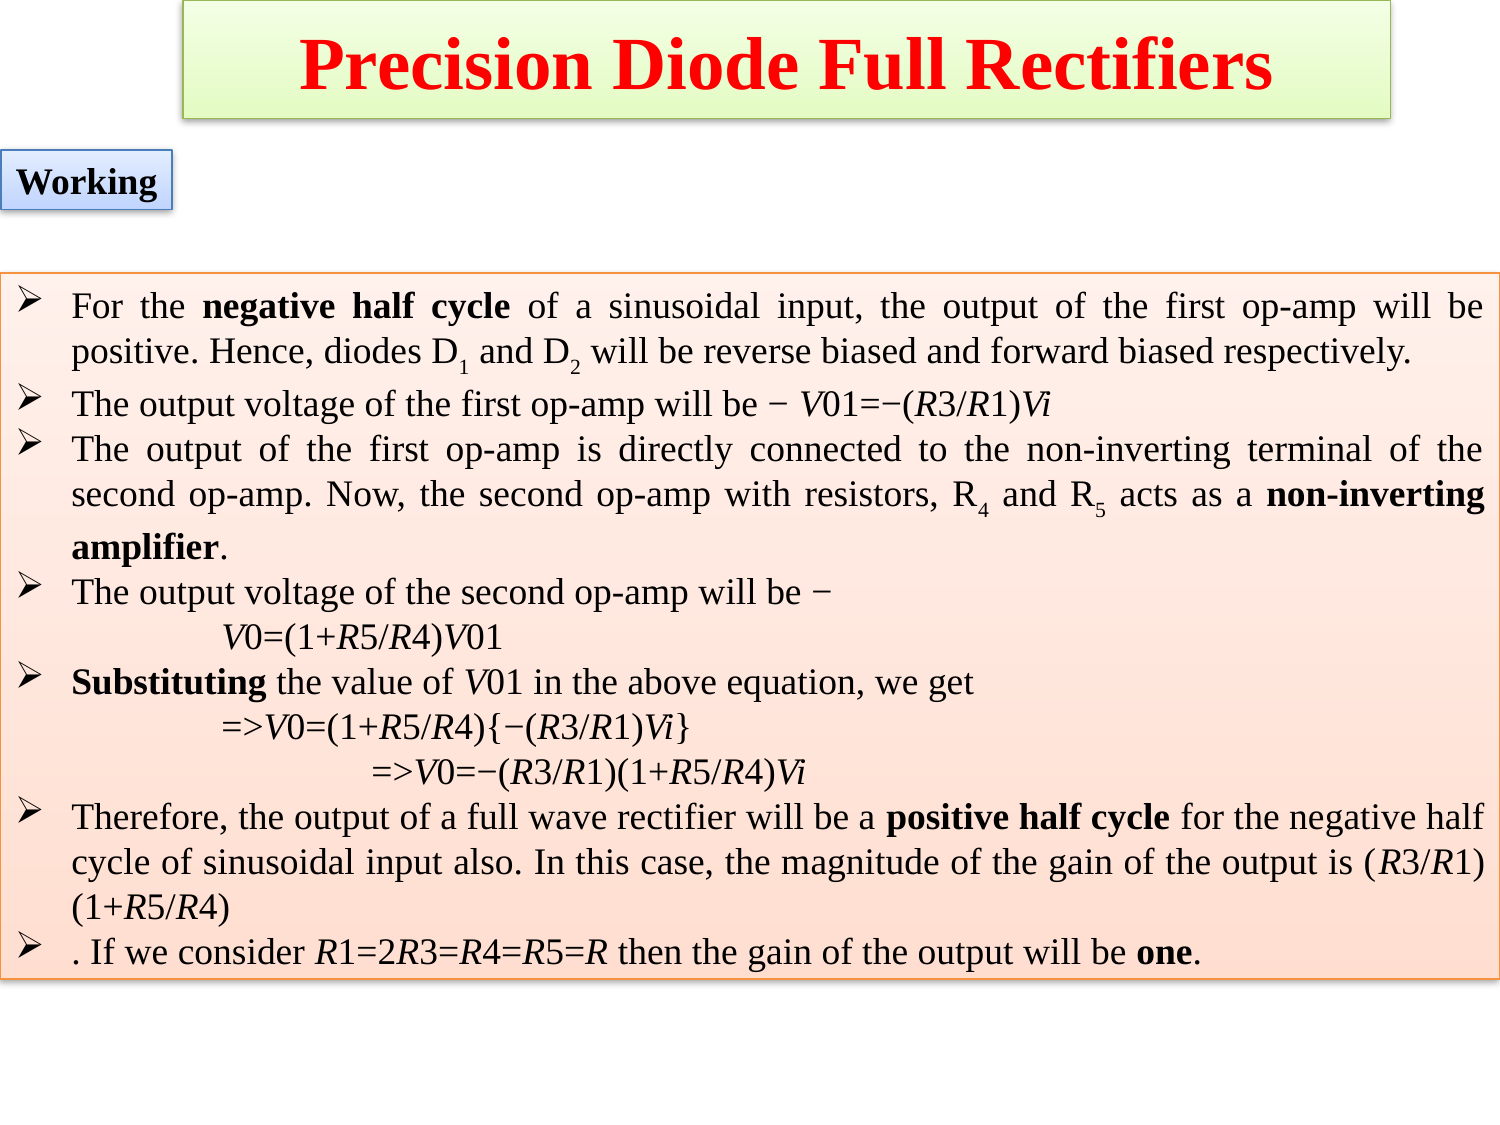

Precision Diode Full Rectifiers
Working
For the negative half cycle of a sinusoidal input, the output of the first op-amp will be positive. Hence, diodes D1 and D2 will be reverse biased and forward biased respectively.
The output voltage of the first op-amp will be − V01=−(R3/R1)Vi
The output of the first op-amp is directly connected to the non-inverting terminal of the second op-amp. Now, the second op-amp with resistors, R4 and R5 acts as a non-inverting amplifier.
The output voltage of the second op-amp will be −
		V0=(1+R5/R4)V01
Substituting the value of V01 in the above equation, we get
		=>V0=(1+R5/R4){−(R3/R1)Vi}
			=>V0=−(R3/R1)(1+R5/R4)Vi
Therefore, the output of a full wave rectifier will be a positive half cycle for the negative half cycle of sinusoidal input also. In this case, the magnitude of the gain of the output is (R3/R1)(1+R5/R4)
. If we consider R1=2R3=R4=R5=R then the gain of the output will be one.